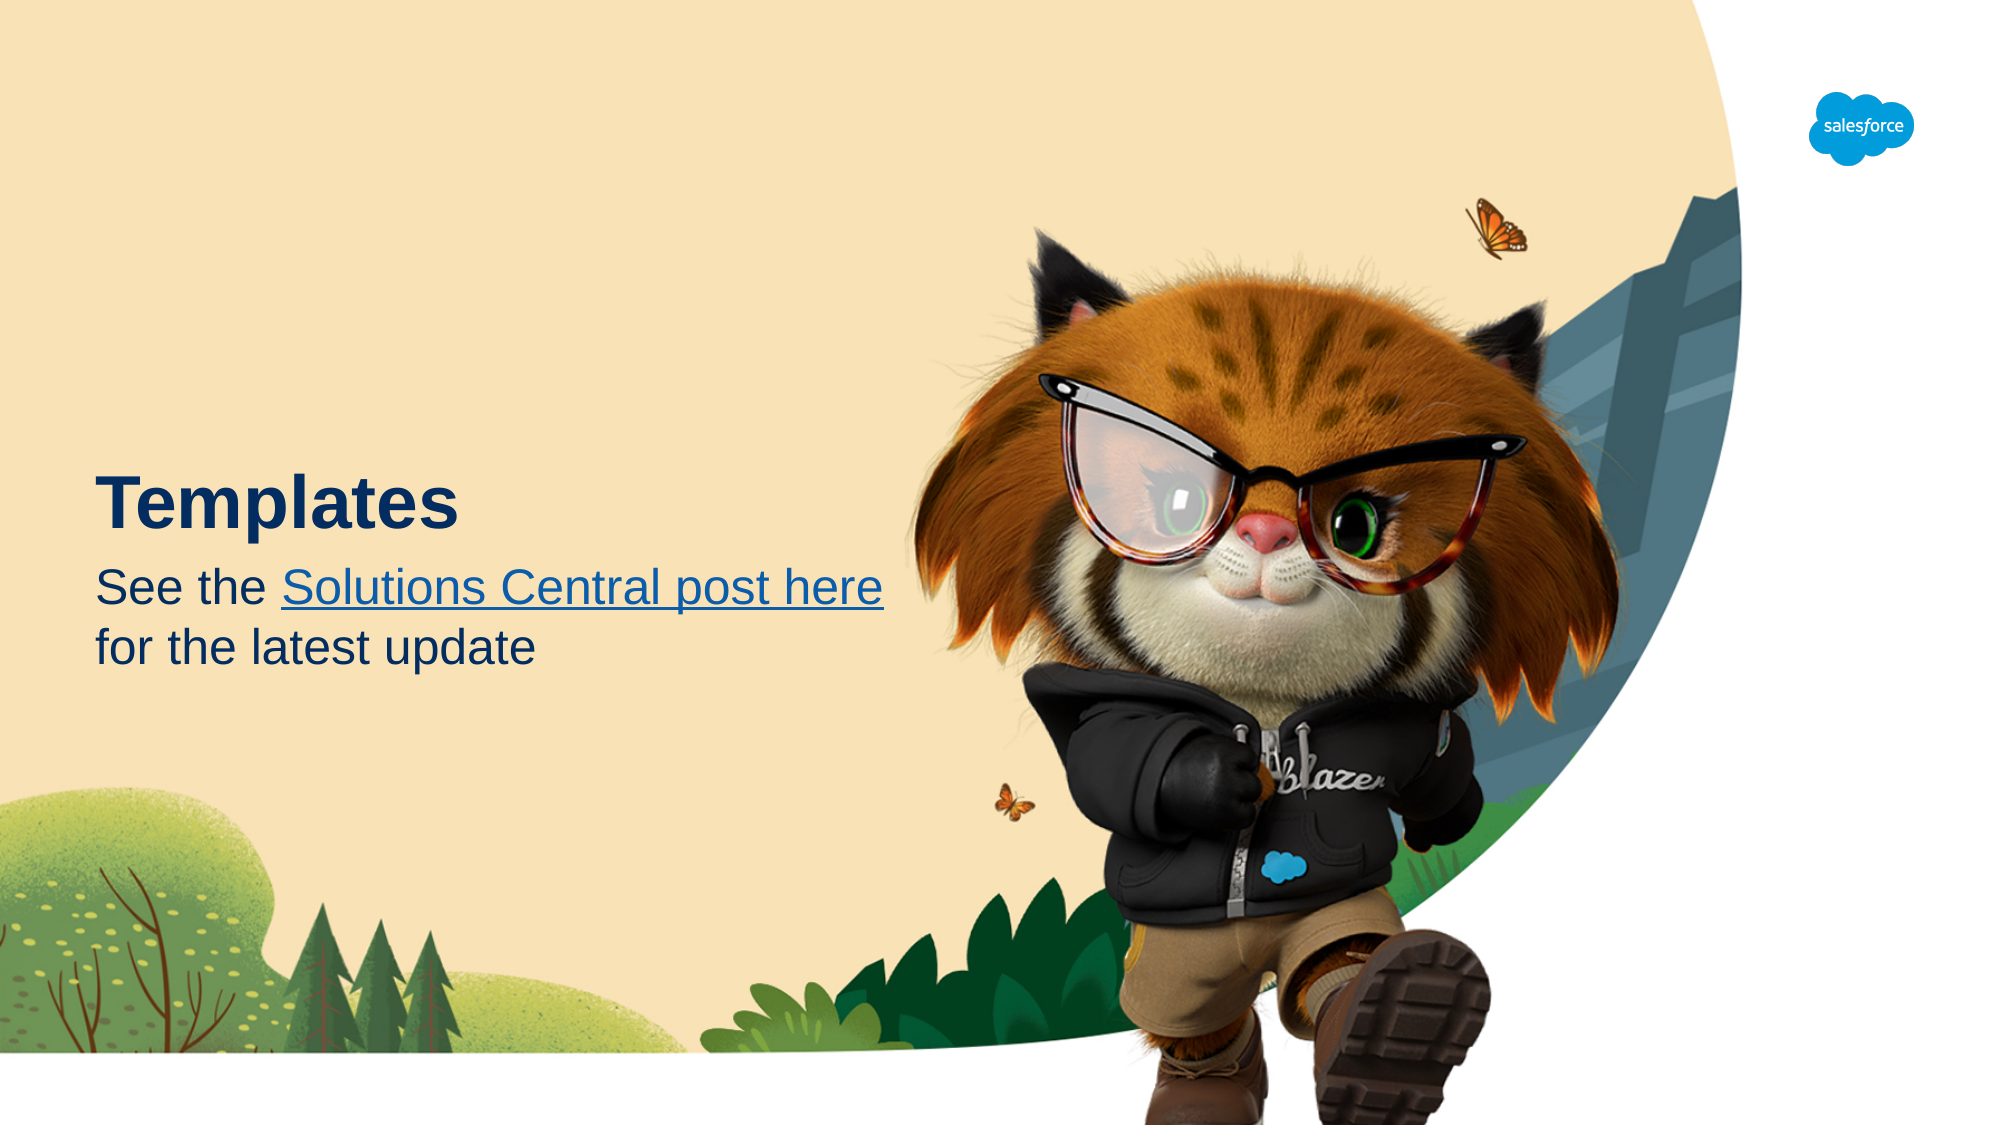

# Templates
See the Solutions Central post here for the latest update